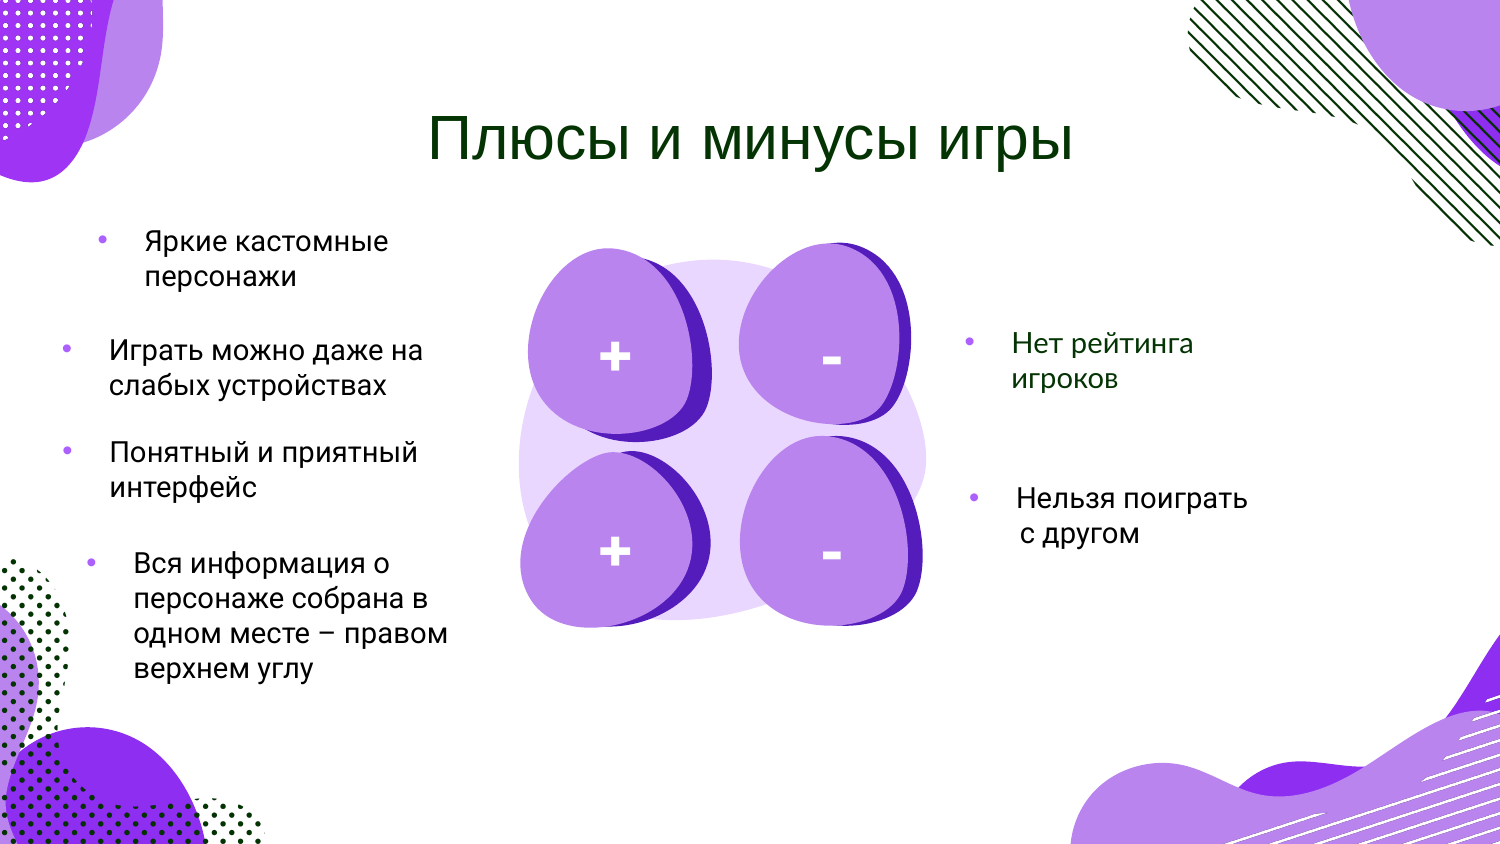

# Плюсы и минусы игры
Яркие кастомные персонажи

+
-
Нет рейтинга игроков
Играть можно даже на слабых устройствах

Понятный и приятный интерфейс

Нельзя поиграть
       с другом
+
-
Вся информация о персонаже собрана в одном месте – правом верхнем углу